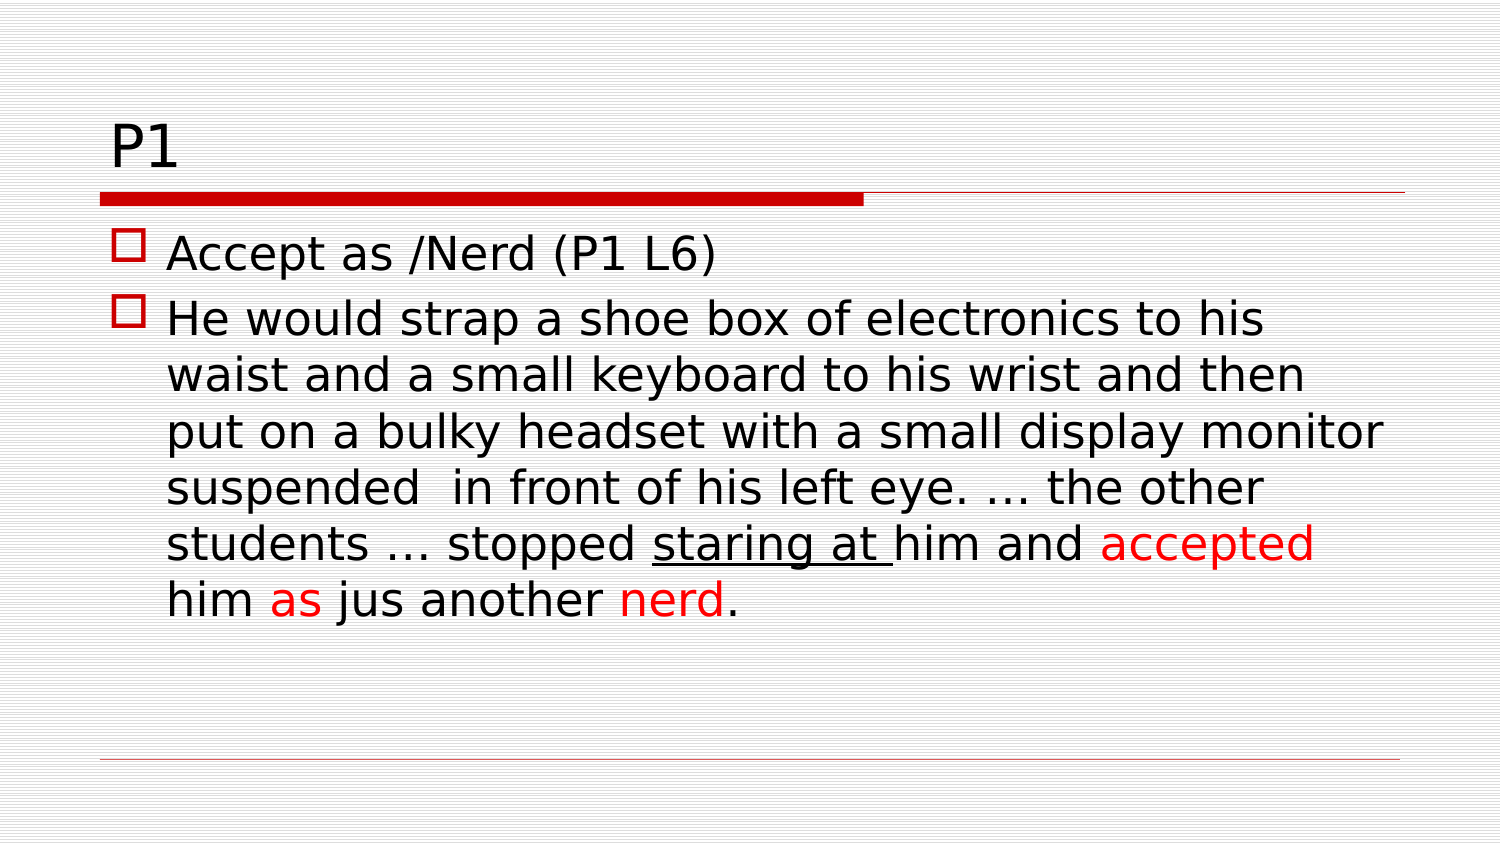

# P1
Accept as /Nerd (P1 L6)
He would strap a shoe box of electronics to his waist and a small keyboard to his wrist and then put on a bulky headset with a small display monitor suspended  in front of his left eye. … the other students … stopped staring at him and accepted him as jus another nerd.